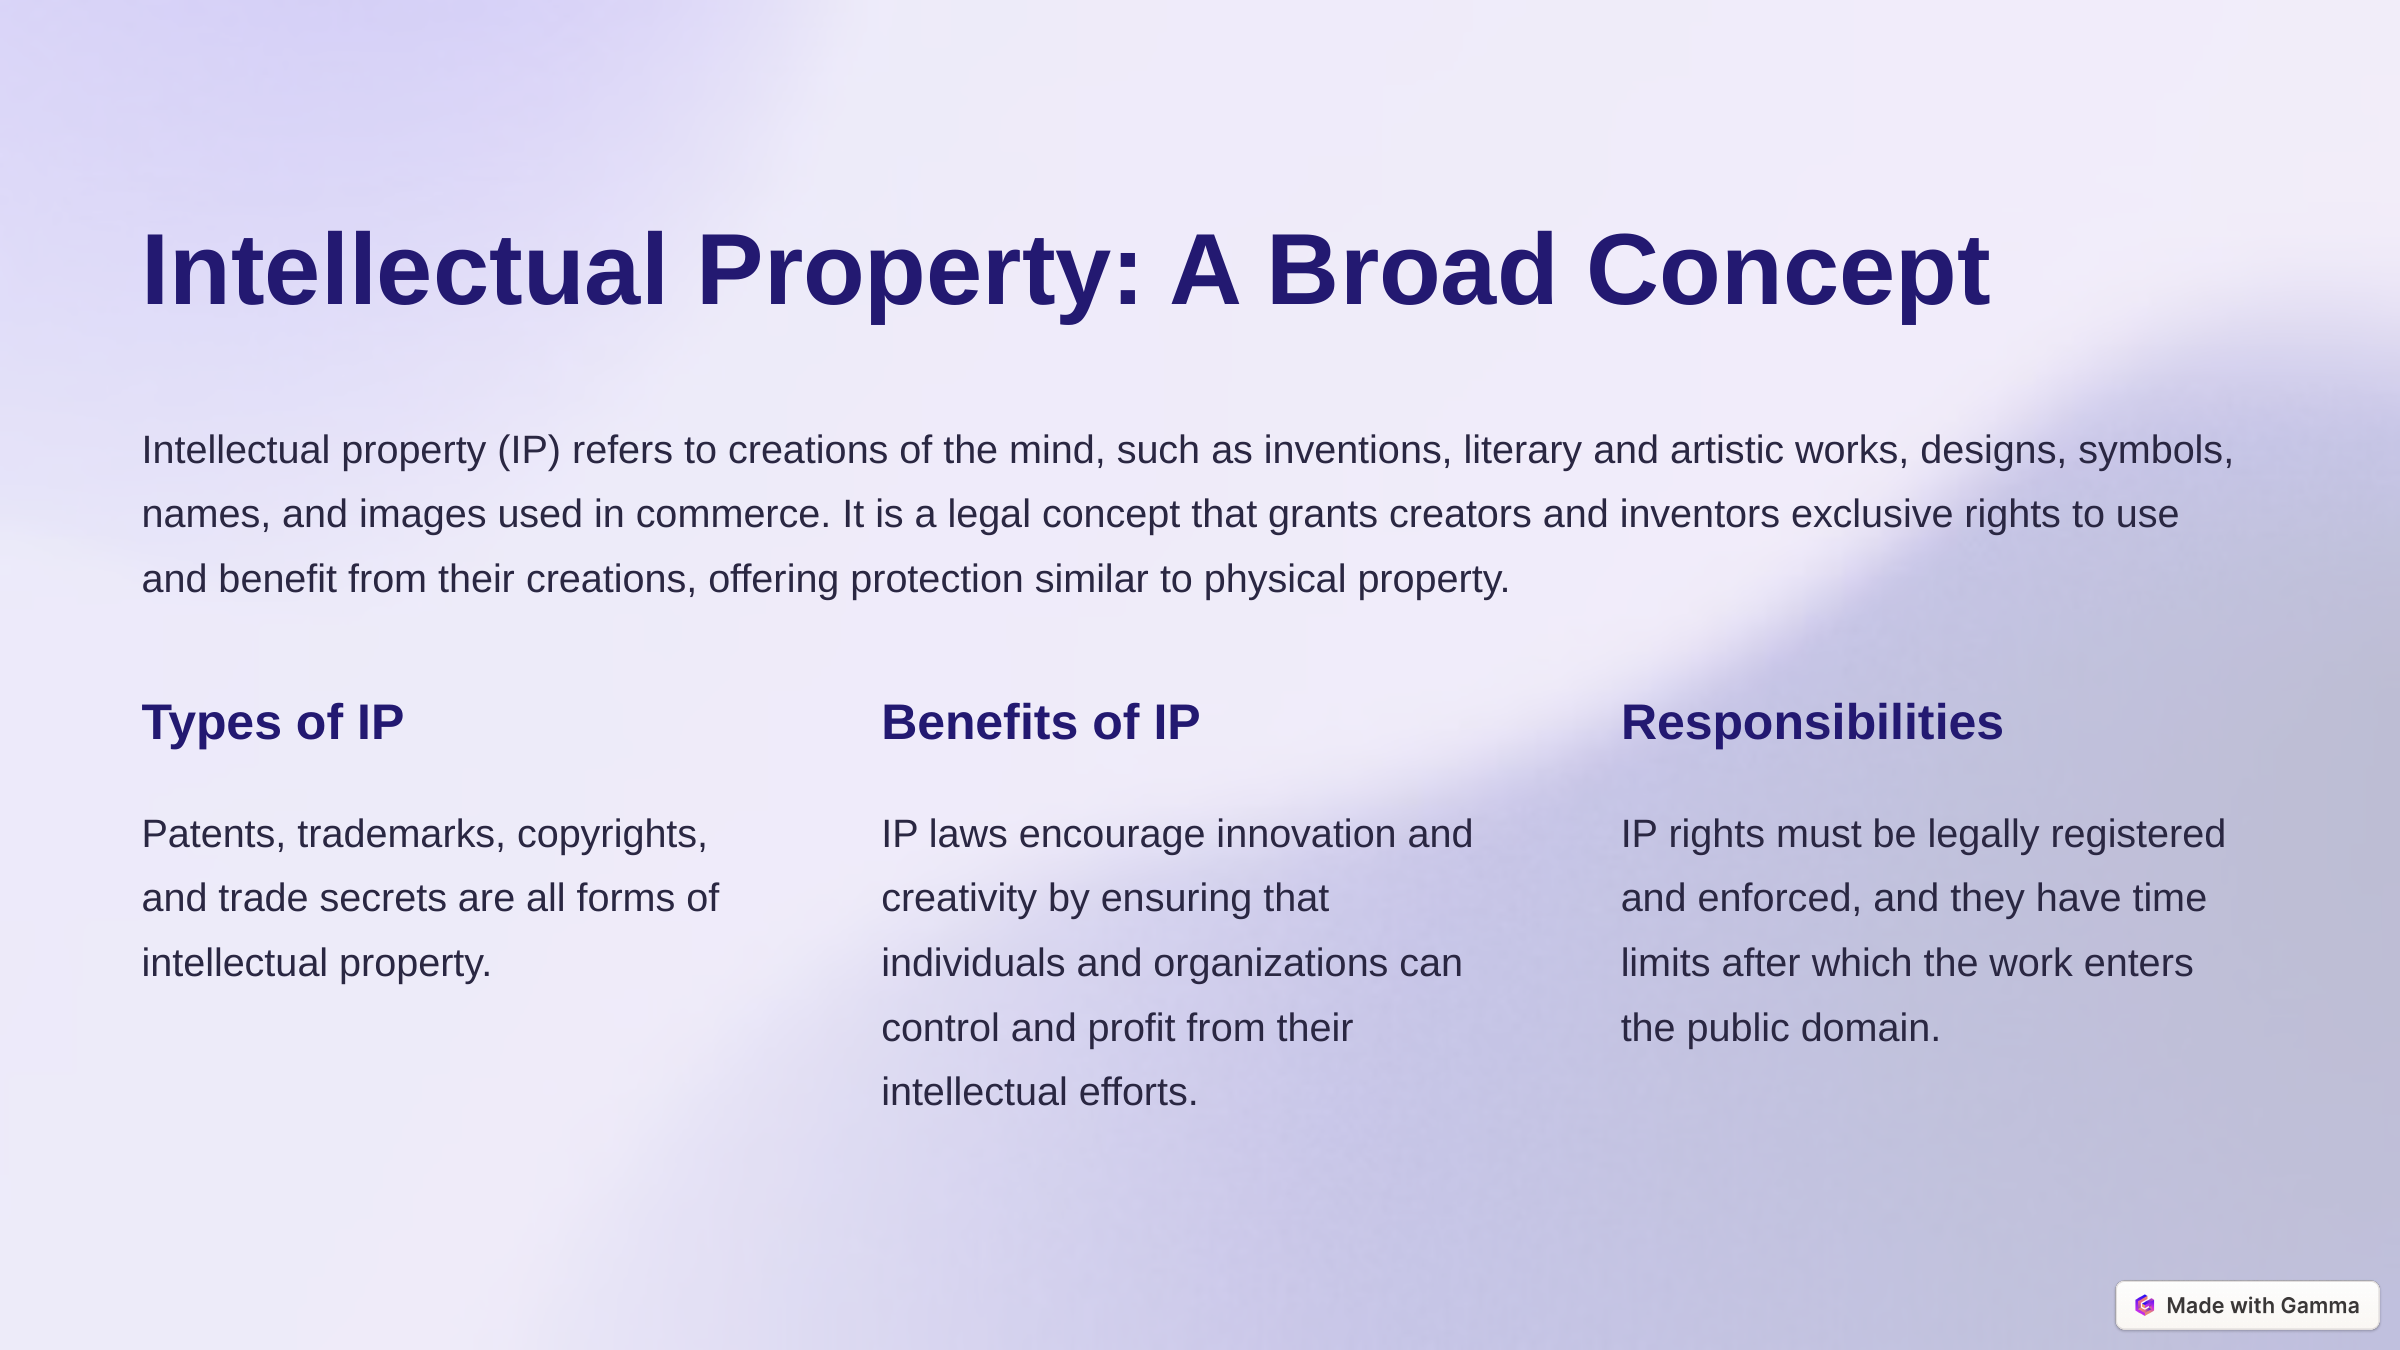

Intellectual Property: A Broad Concept
Intellectual property (IP) refers to creations of the mind, such as inventions, literary and artistic works, designs, symbols, names, and images used in commerce. It is a legal concept that grants creators and inventors exclusive rights to use and benefit from their creations, offering protection similar to physical property.
Types of IP
Benefits of IP
Responsibilities
Patents, trademarks, copyrights, and trade secrets are all forms of intellectual property.
IP laws encourage innovation and creativity by ensuring that individuals and organizations can control and profit from their intellectual efforts.
IP rights must be legally registered and enforced, and they have time limits after which the work enters the public domain.